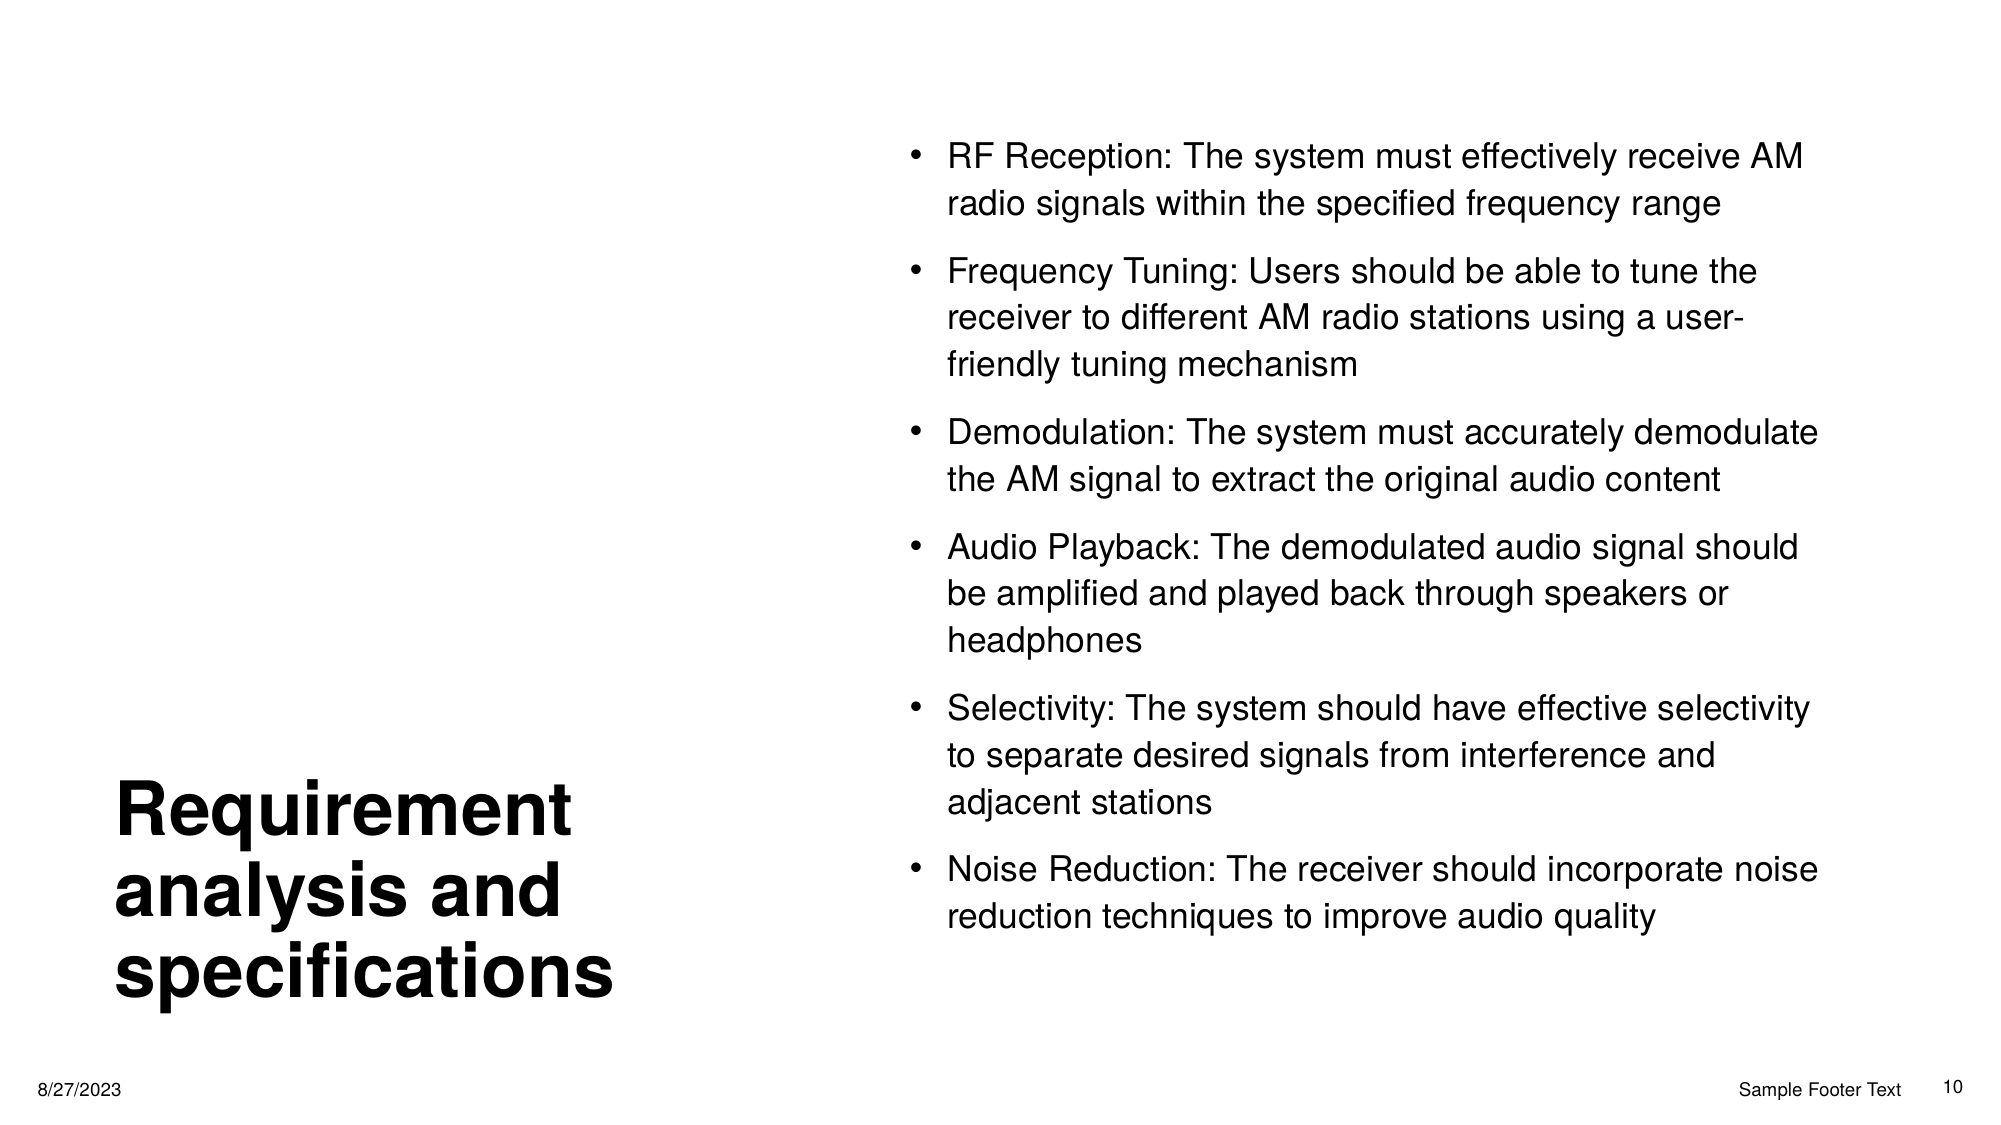

# Requirement analysis and specifications
RF Reception: The system must effectively receive AM radio signals within the specified frequency range
Frequency Tuning: Users should be able to tune the receiver to different AM radio stations using a user-friendly tuning mechanism
Demodulation: The system must accurately demodulate the AM signal to extract the original audio content
Audio Playback: The demodulated audio signal should be amplified and played back through speakers or headphones
Selectivity: The system should have effective selectivity to separate desired signals from interference and adjacent stations
Noise Reduction: The receiver should incorporate noise reduction techniques to improve audio quality
8/27/2023
Sample Footer Text
10